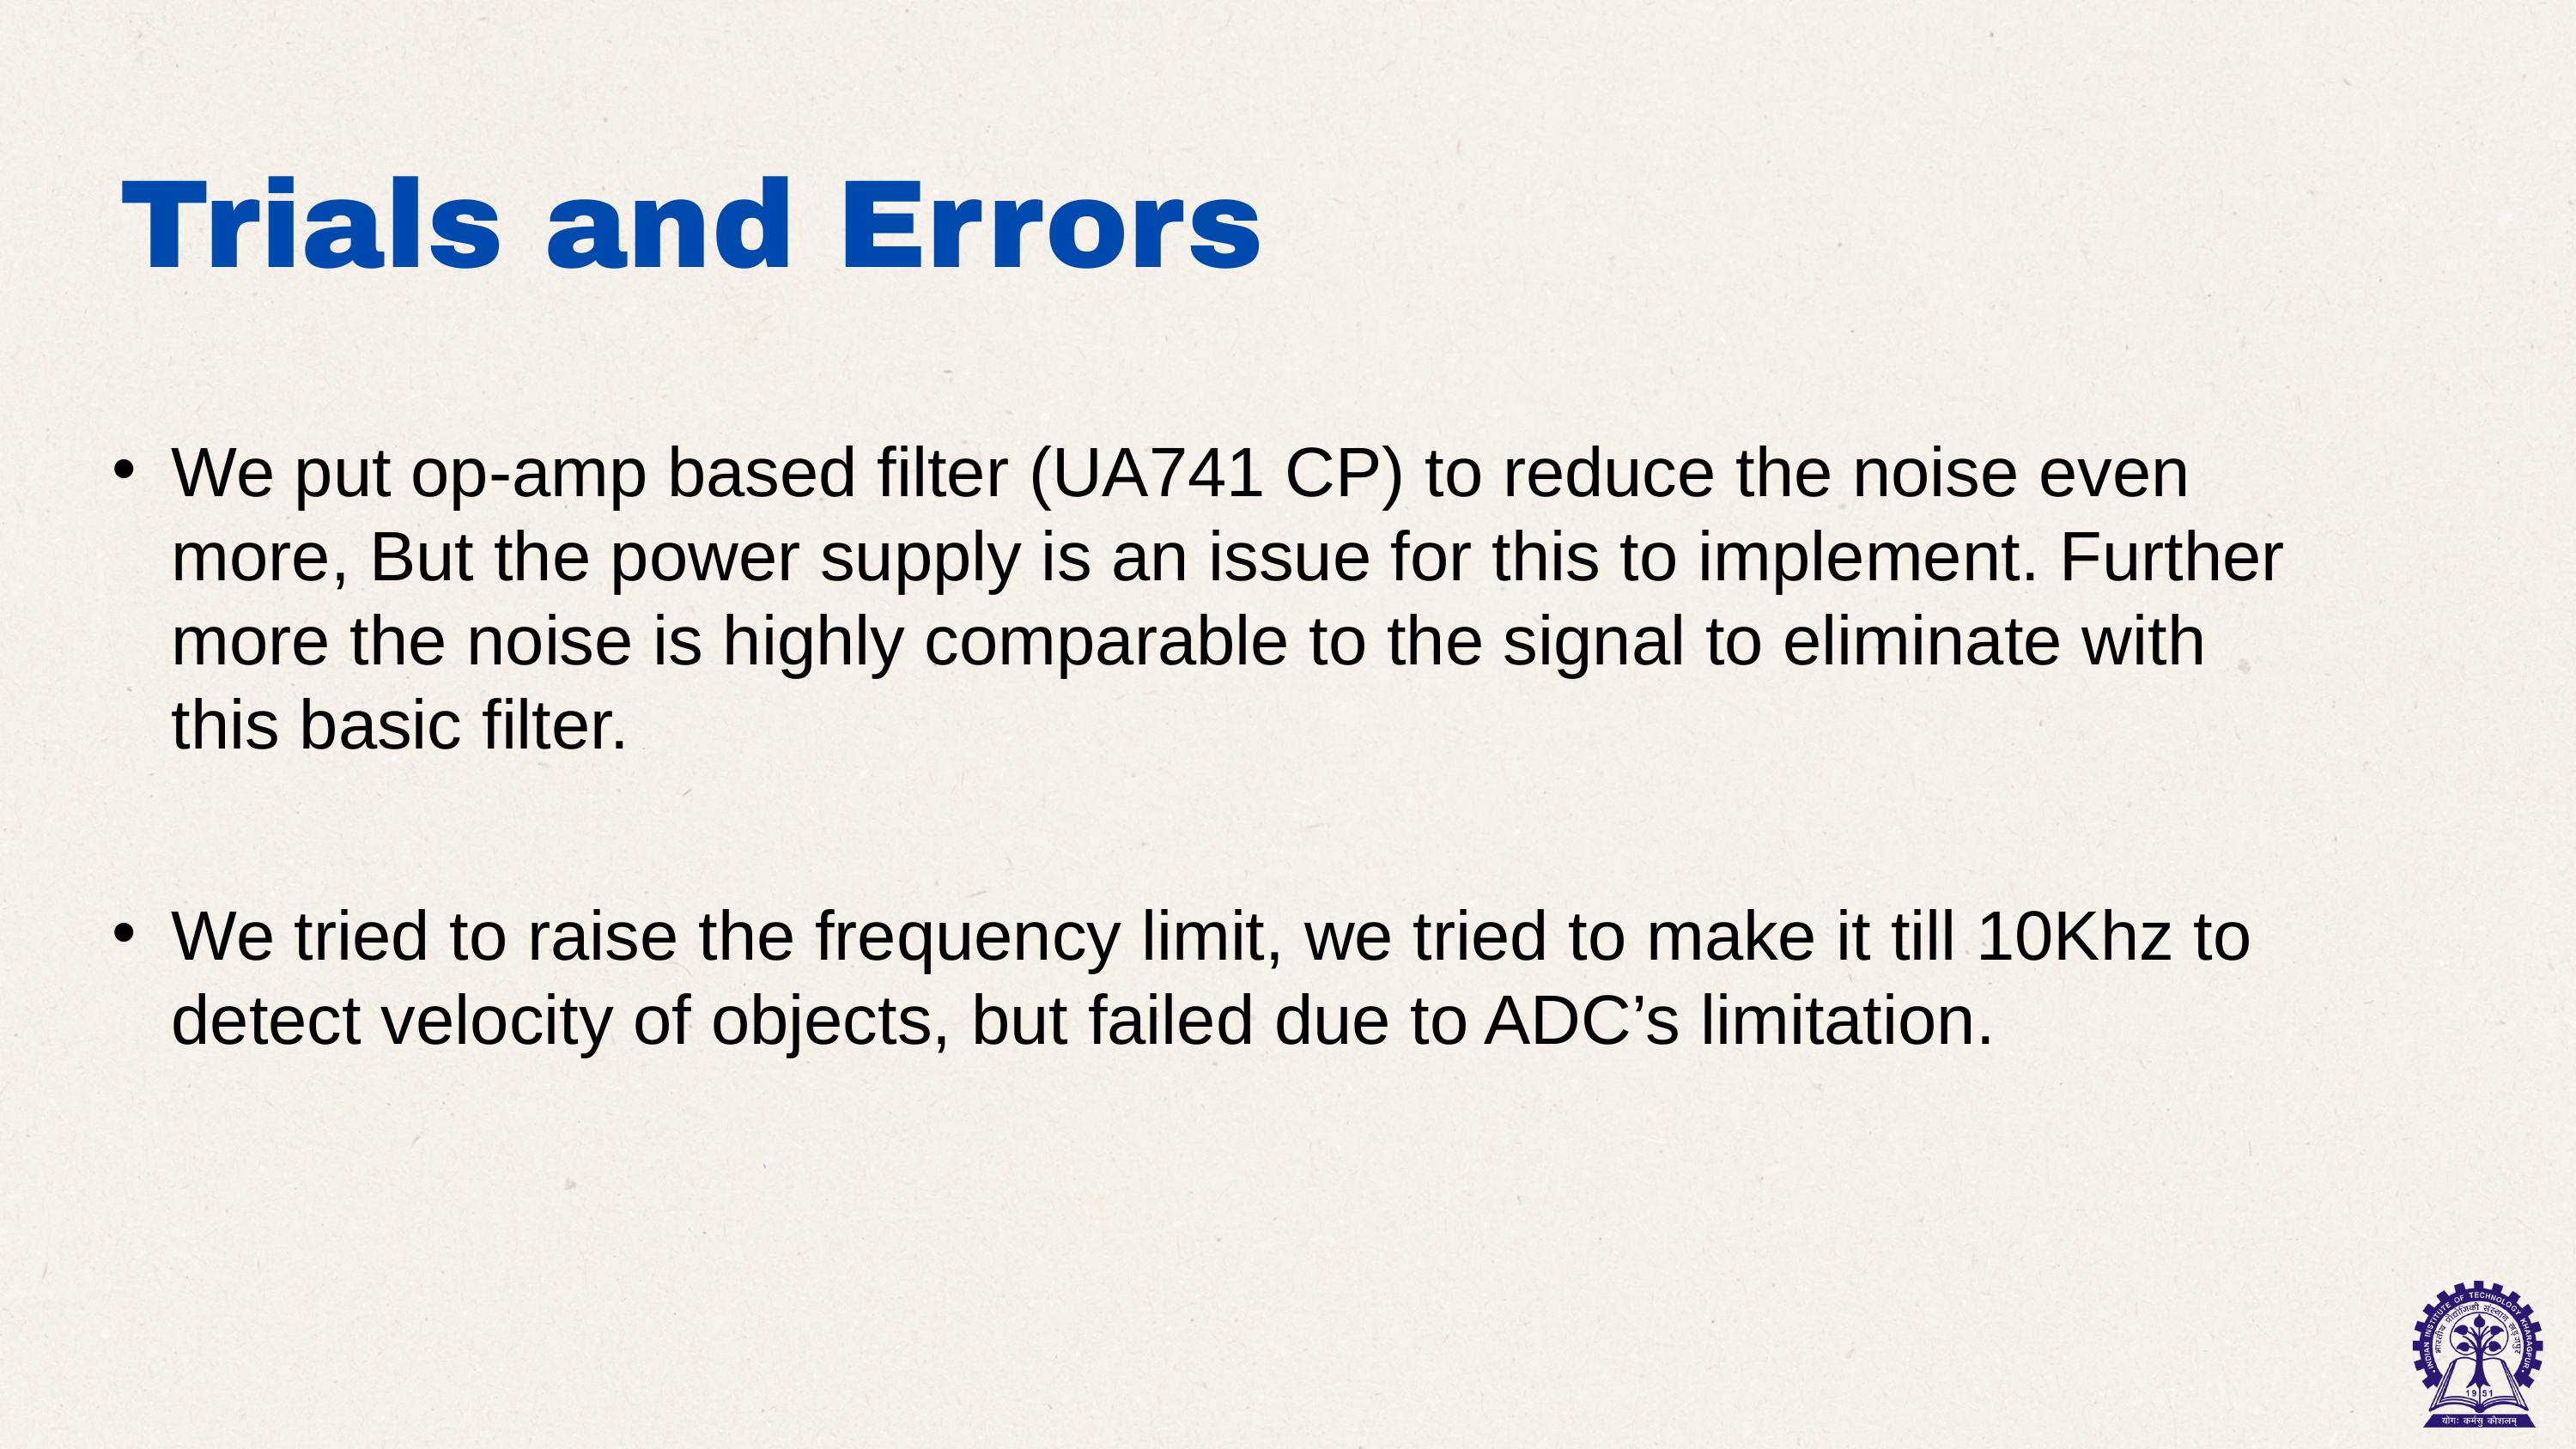

Trials and Errors
We put op-amp based filter (UA741 CP) to reduce the noise even more, But the power supply is an issue for this to implement. Further more the noise is highly comparable to the signal to eliminate with this basic filter.
We tried to raise the frequency limit, we tried to make it till 10Khz to detect velocity of objects, but failed due to ADC’s limitation.